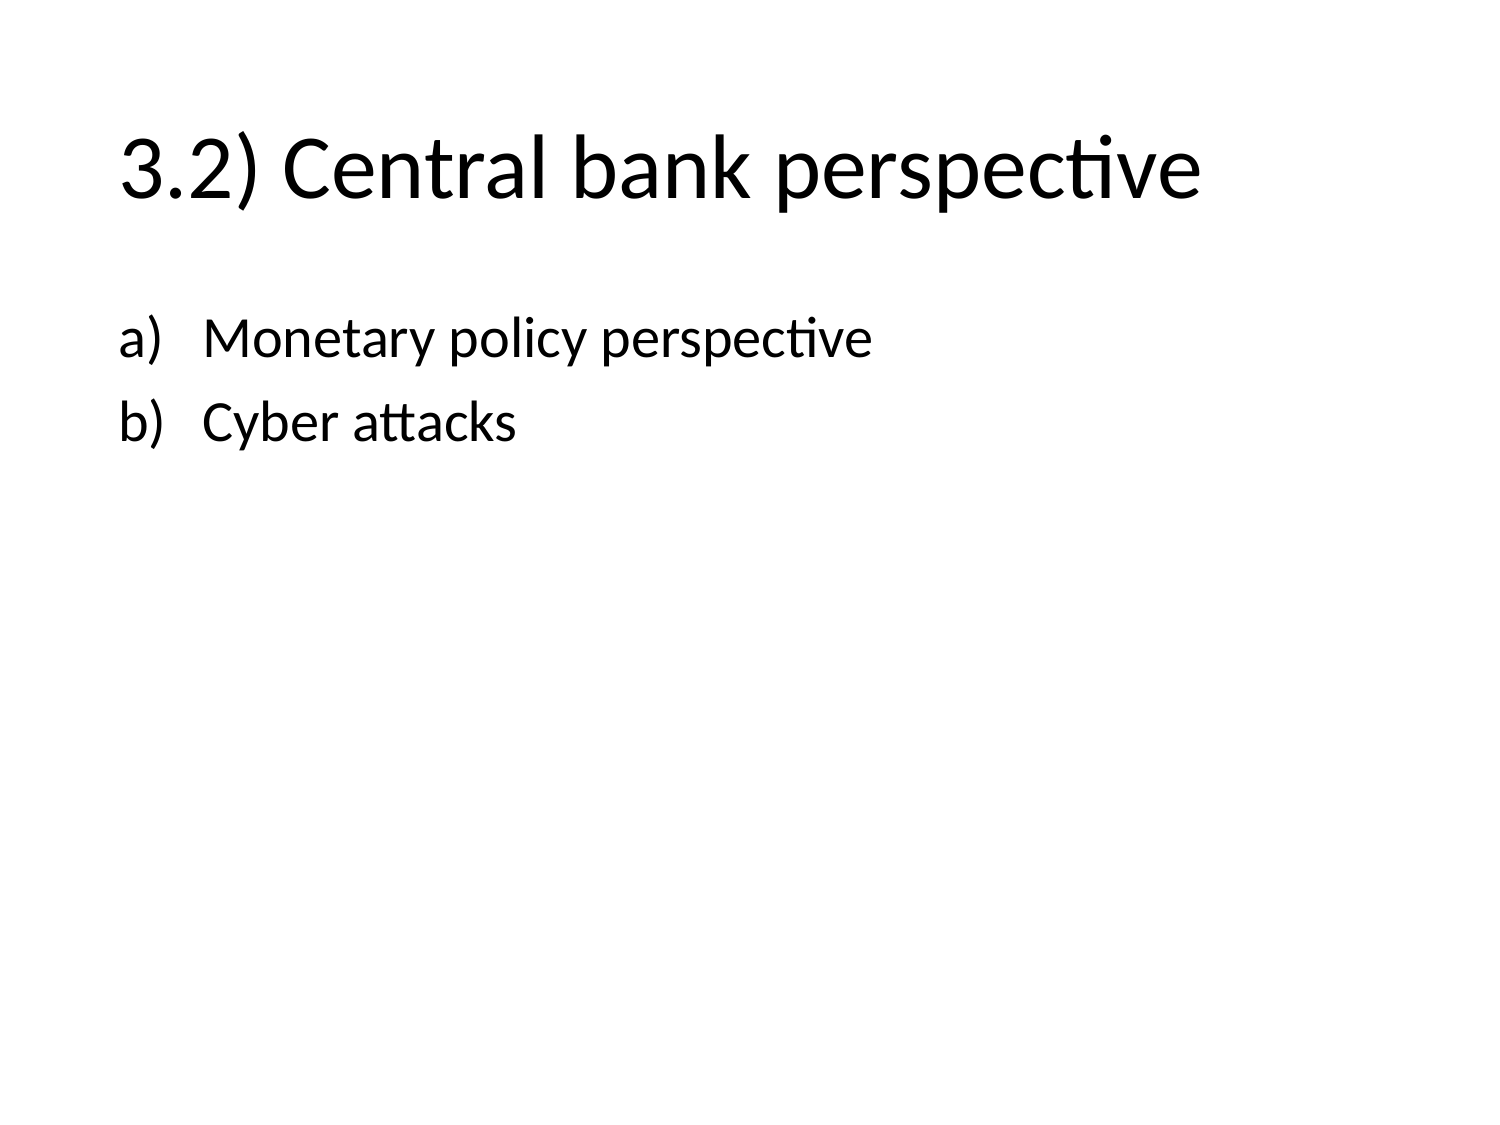

# 3.2) Central bank perspective
Monetary policy perspective
Cyber attacks